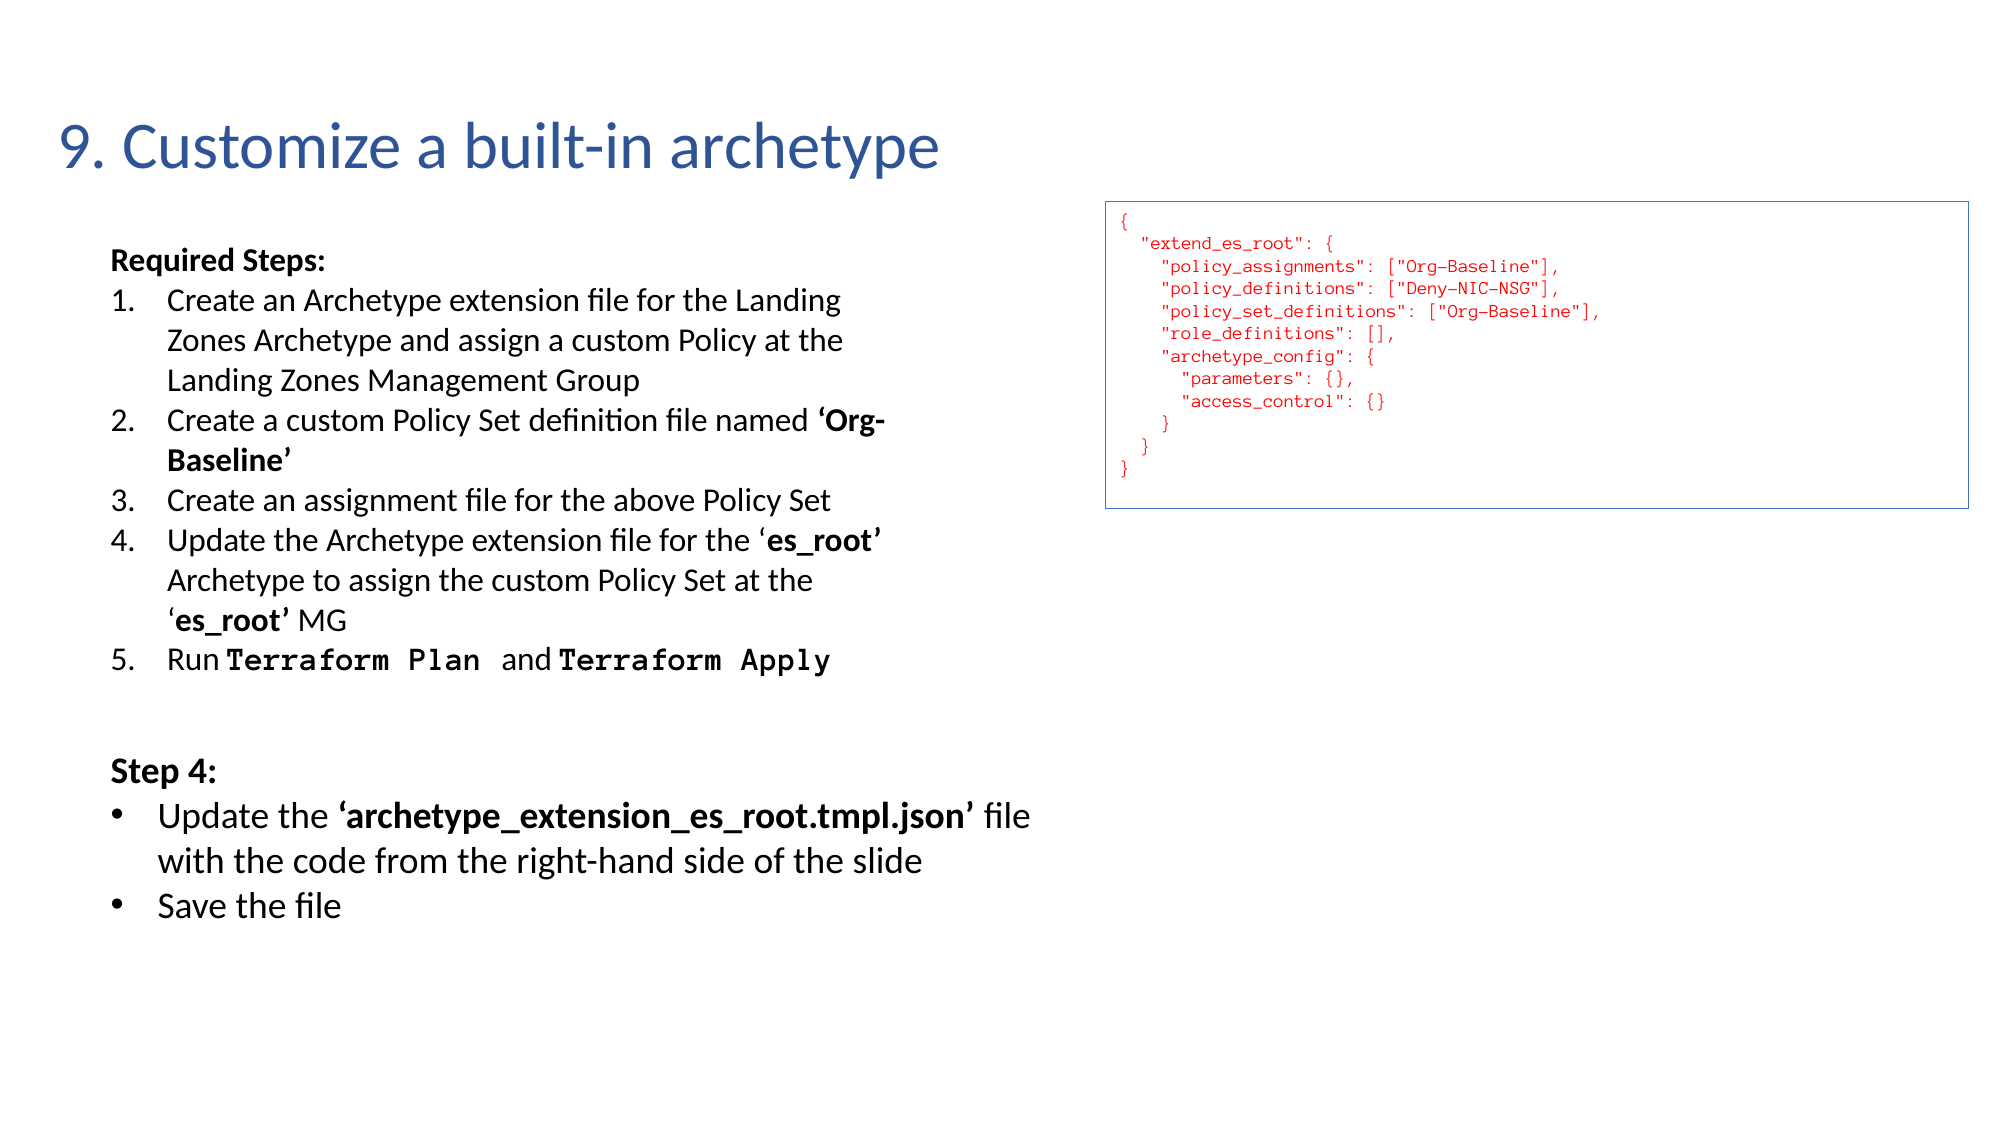

9. Customize a built-in archetype
{
  "extend_es_root": {
    "policy_assignments": ["Org-Baseline"],
    "policy_definitions": ["Deny-NIC-NSG"],
    "policy_set_definitions": ["Org-Baseline"],
    "role_definitions": [],
    "archetype_config": {
      "parameters": {},
      "access_control": {}
    }
  }
}

Required Steps:
Create an Archetype extension file for the Landing Zones Archetype and assign a custom Policy at the Landing Zones Management Group
Create a custom Policy Set definition file named ‘Org-Baseline’
Create an assignment file for the above Policy Set
Update the Archetype extension file for the ‘es_root’ Archetype to assign the custom Policy Set at the ‘es_root’ MG
Run Terraform Plan and Terraform Apply
Step 4:
Update the ‘archetype_extension_es_root.tmpl.json’ file with the code from the right-hand side of the slide
Save the file